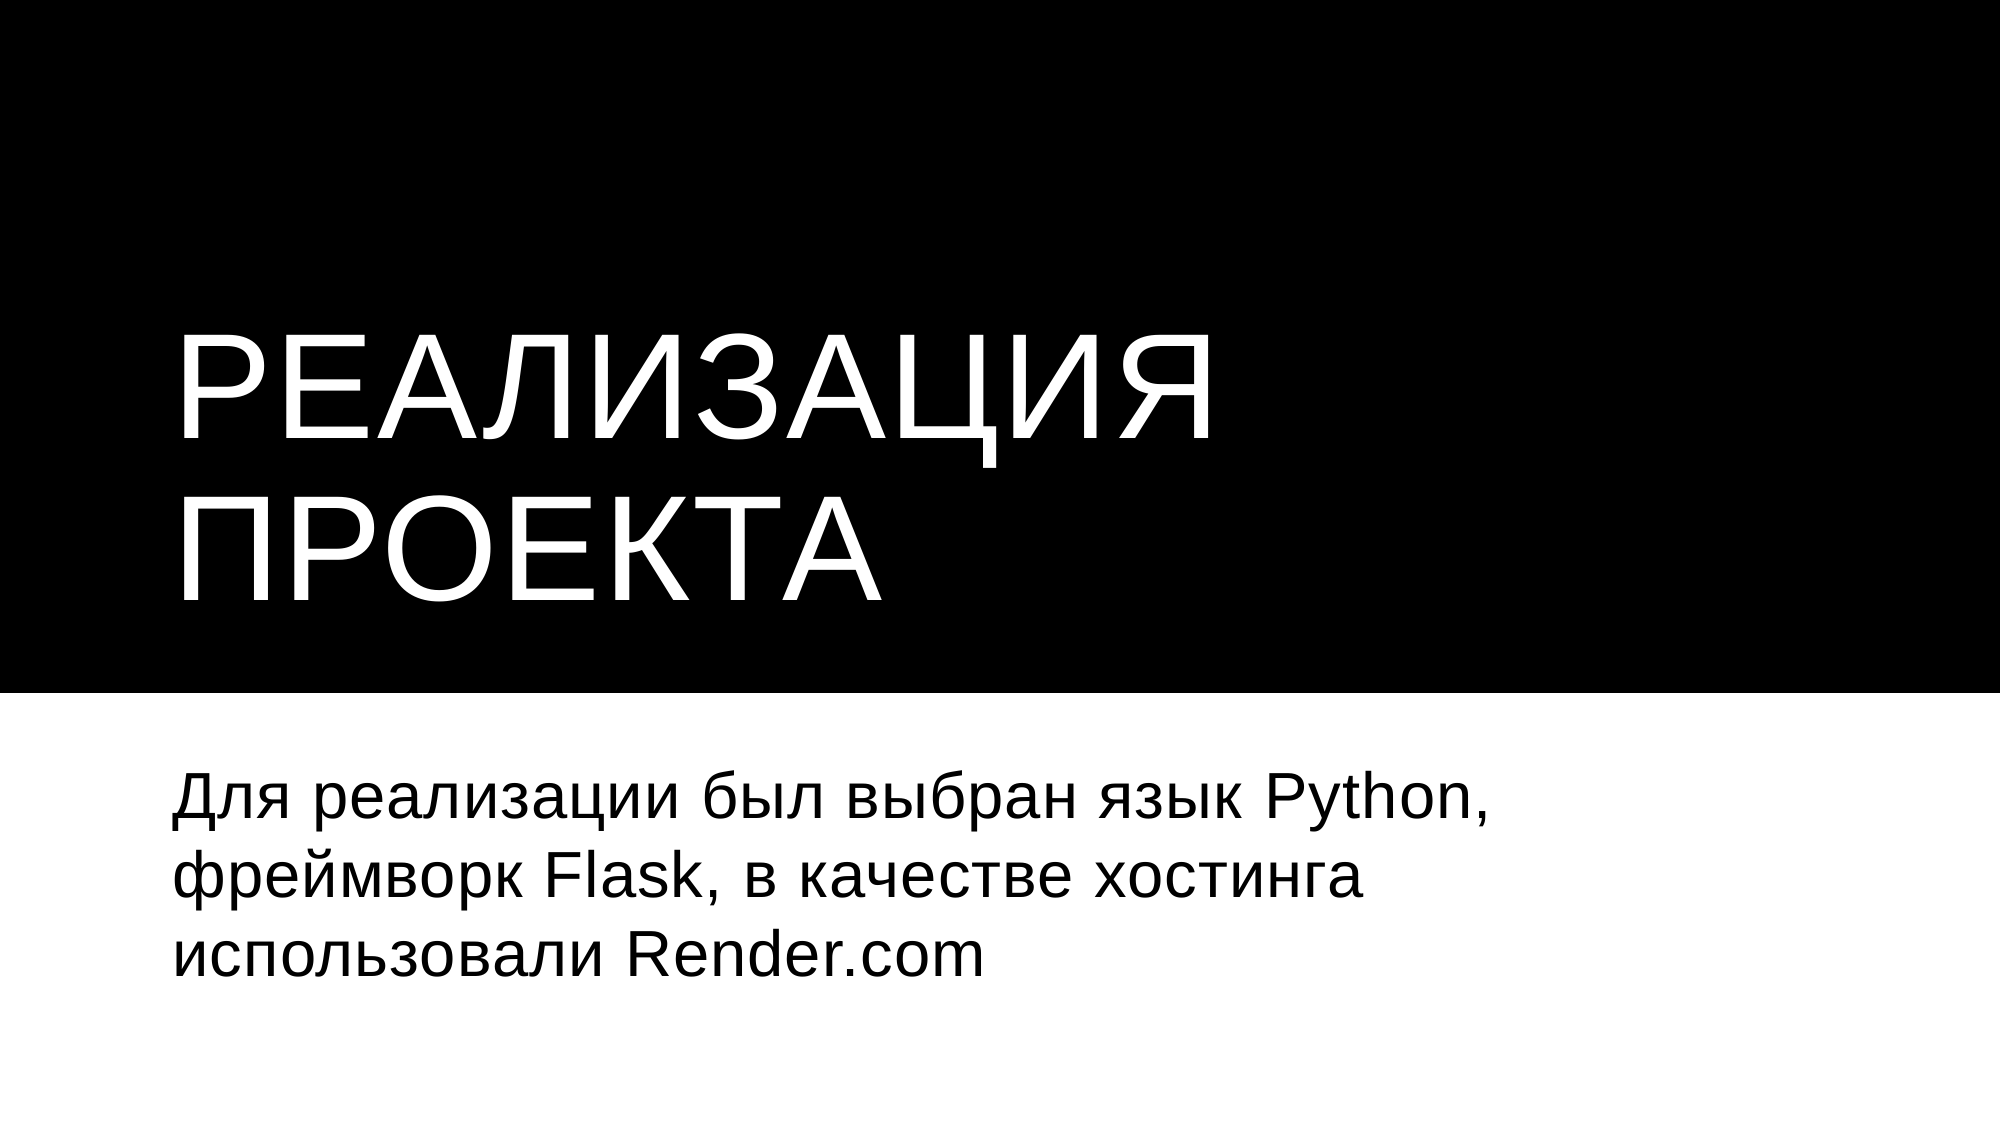

# Реализация проекта
Для реализации был выбран язык Python, фреймворк Flask, в качестве хостинга  использовали Render.com